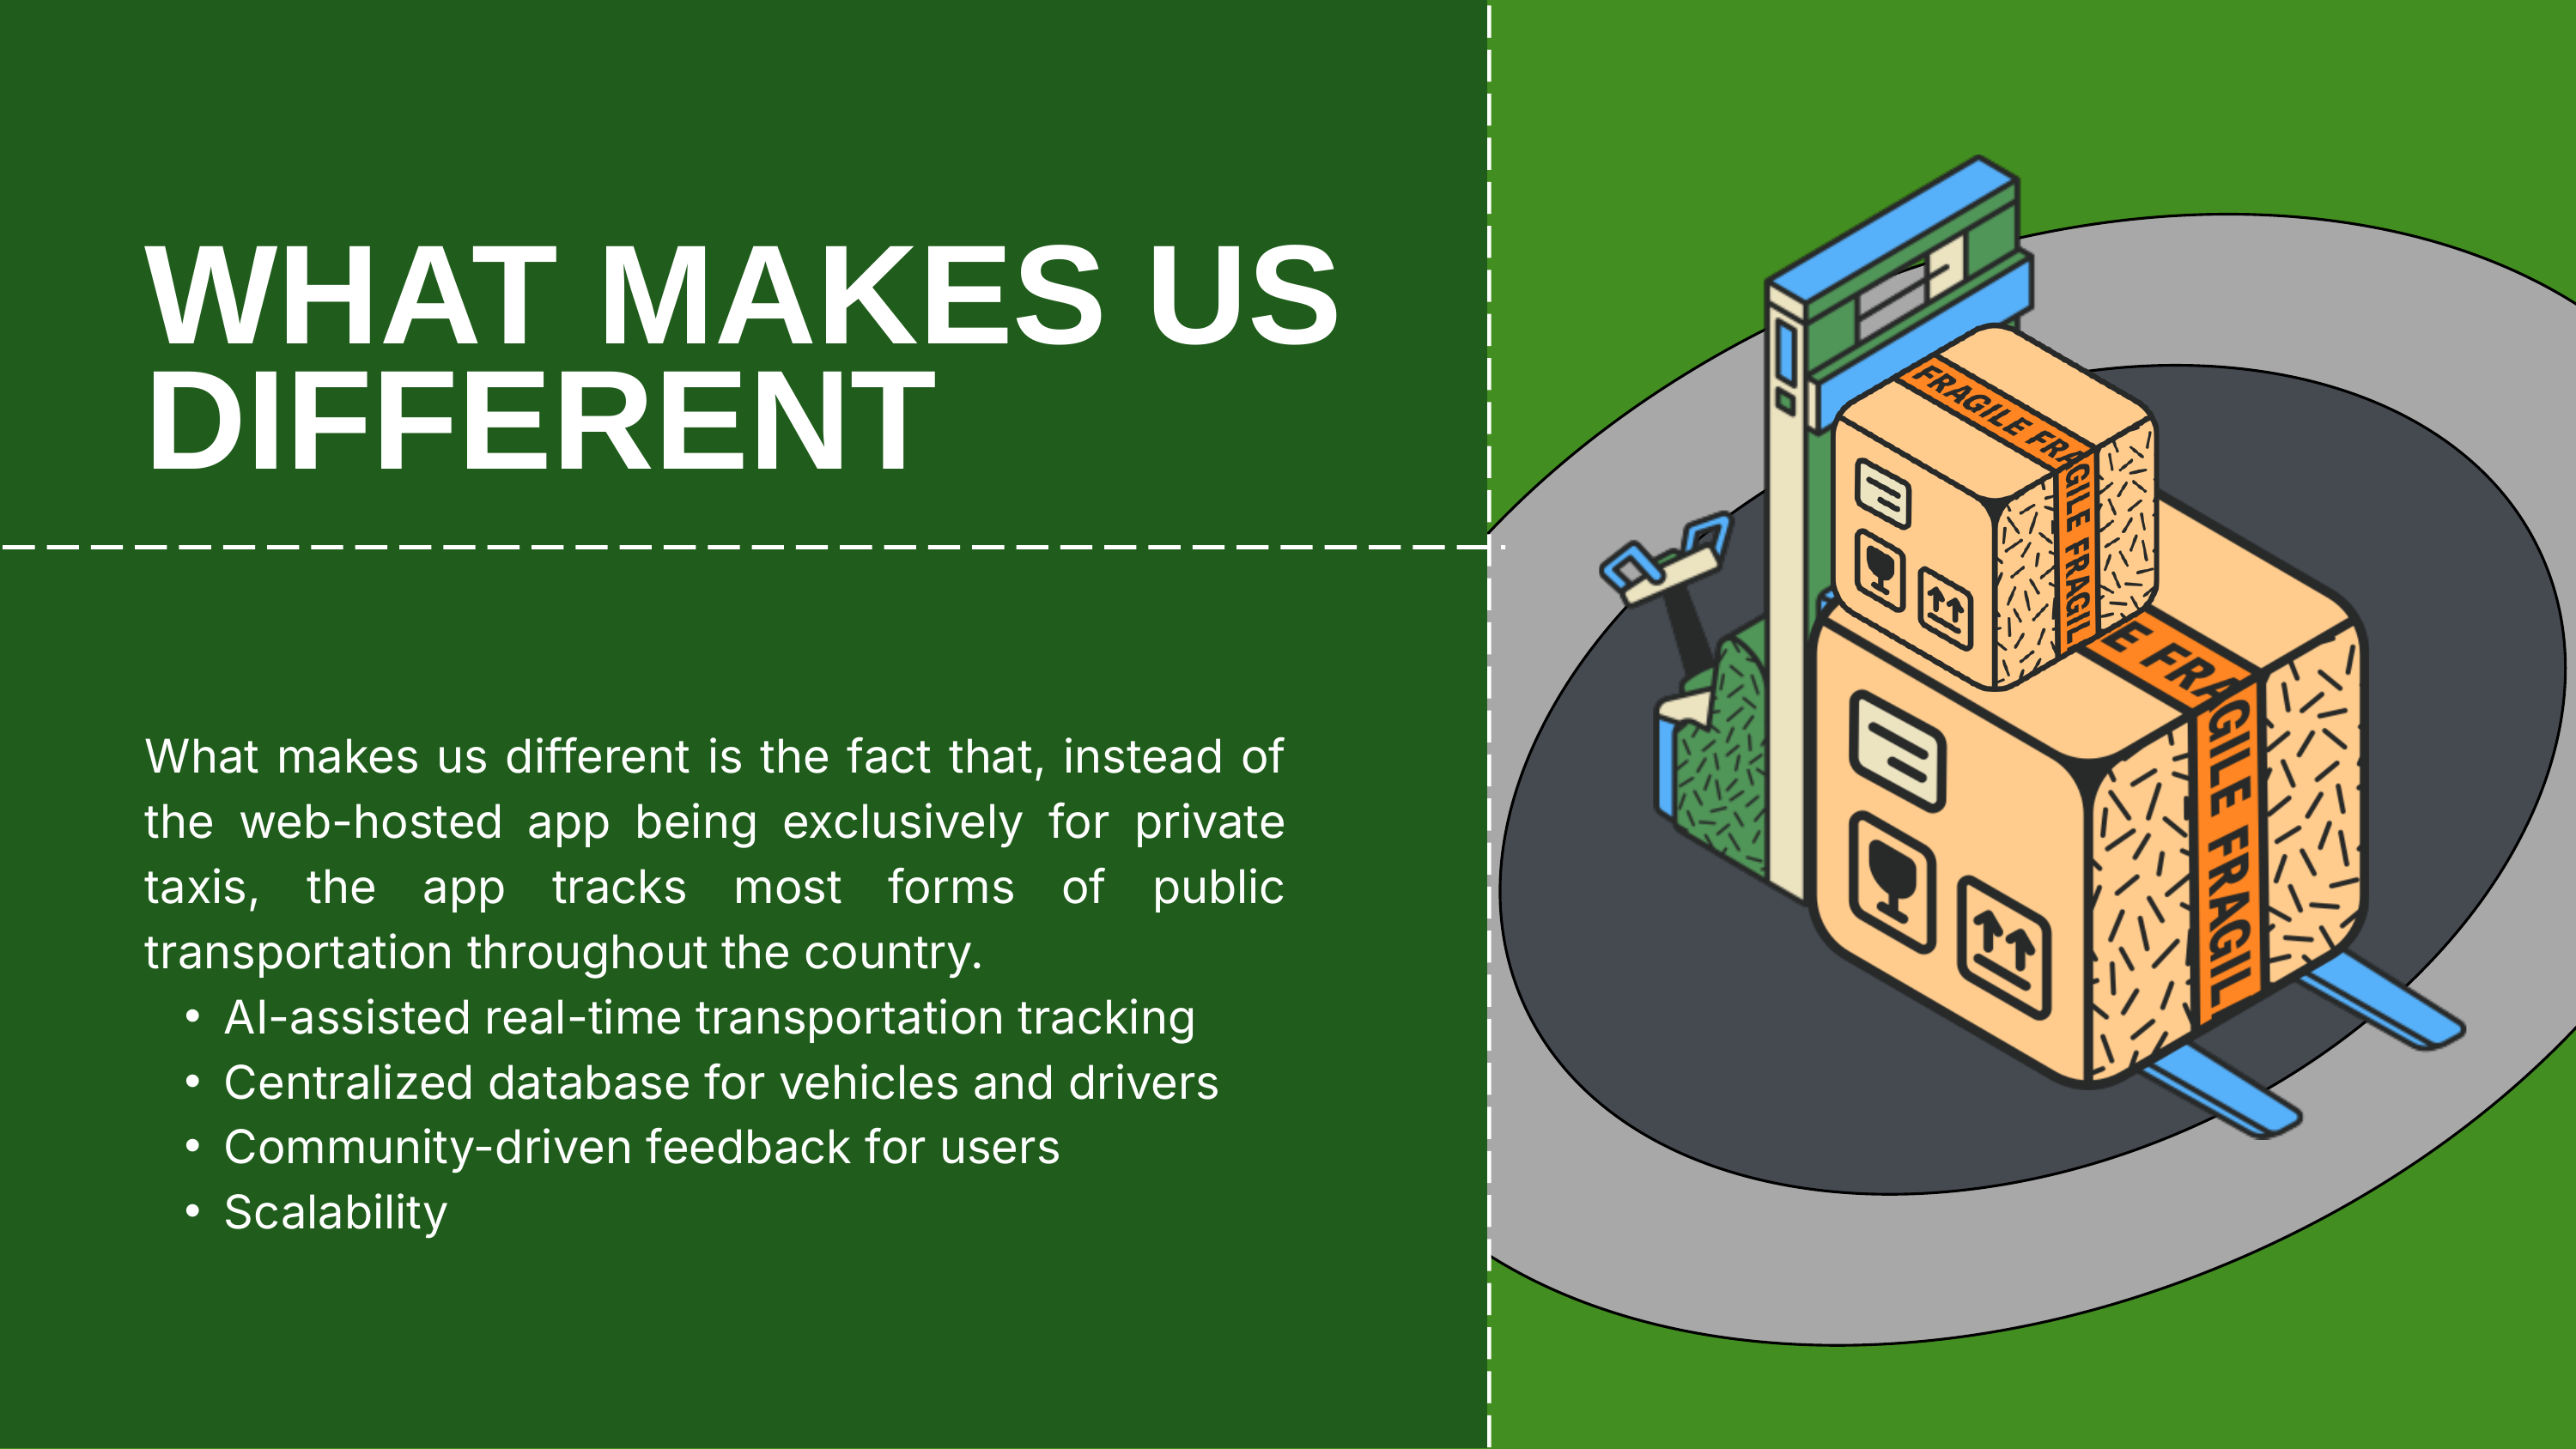

WHAT MAKES US DIFFERENT

What makes us different is the fact that, instead of the web-hosted app being exclusively for private taxis, the app tracks most forms of public transportation throughout the country.
AI-assisted real-time transportation tracking
Centralized database for vehicles and drivers
Community-driven feedback for users
Scalability